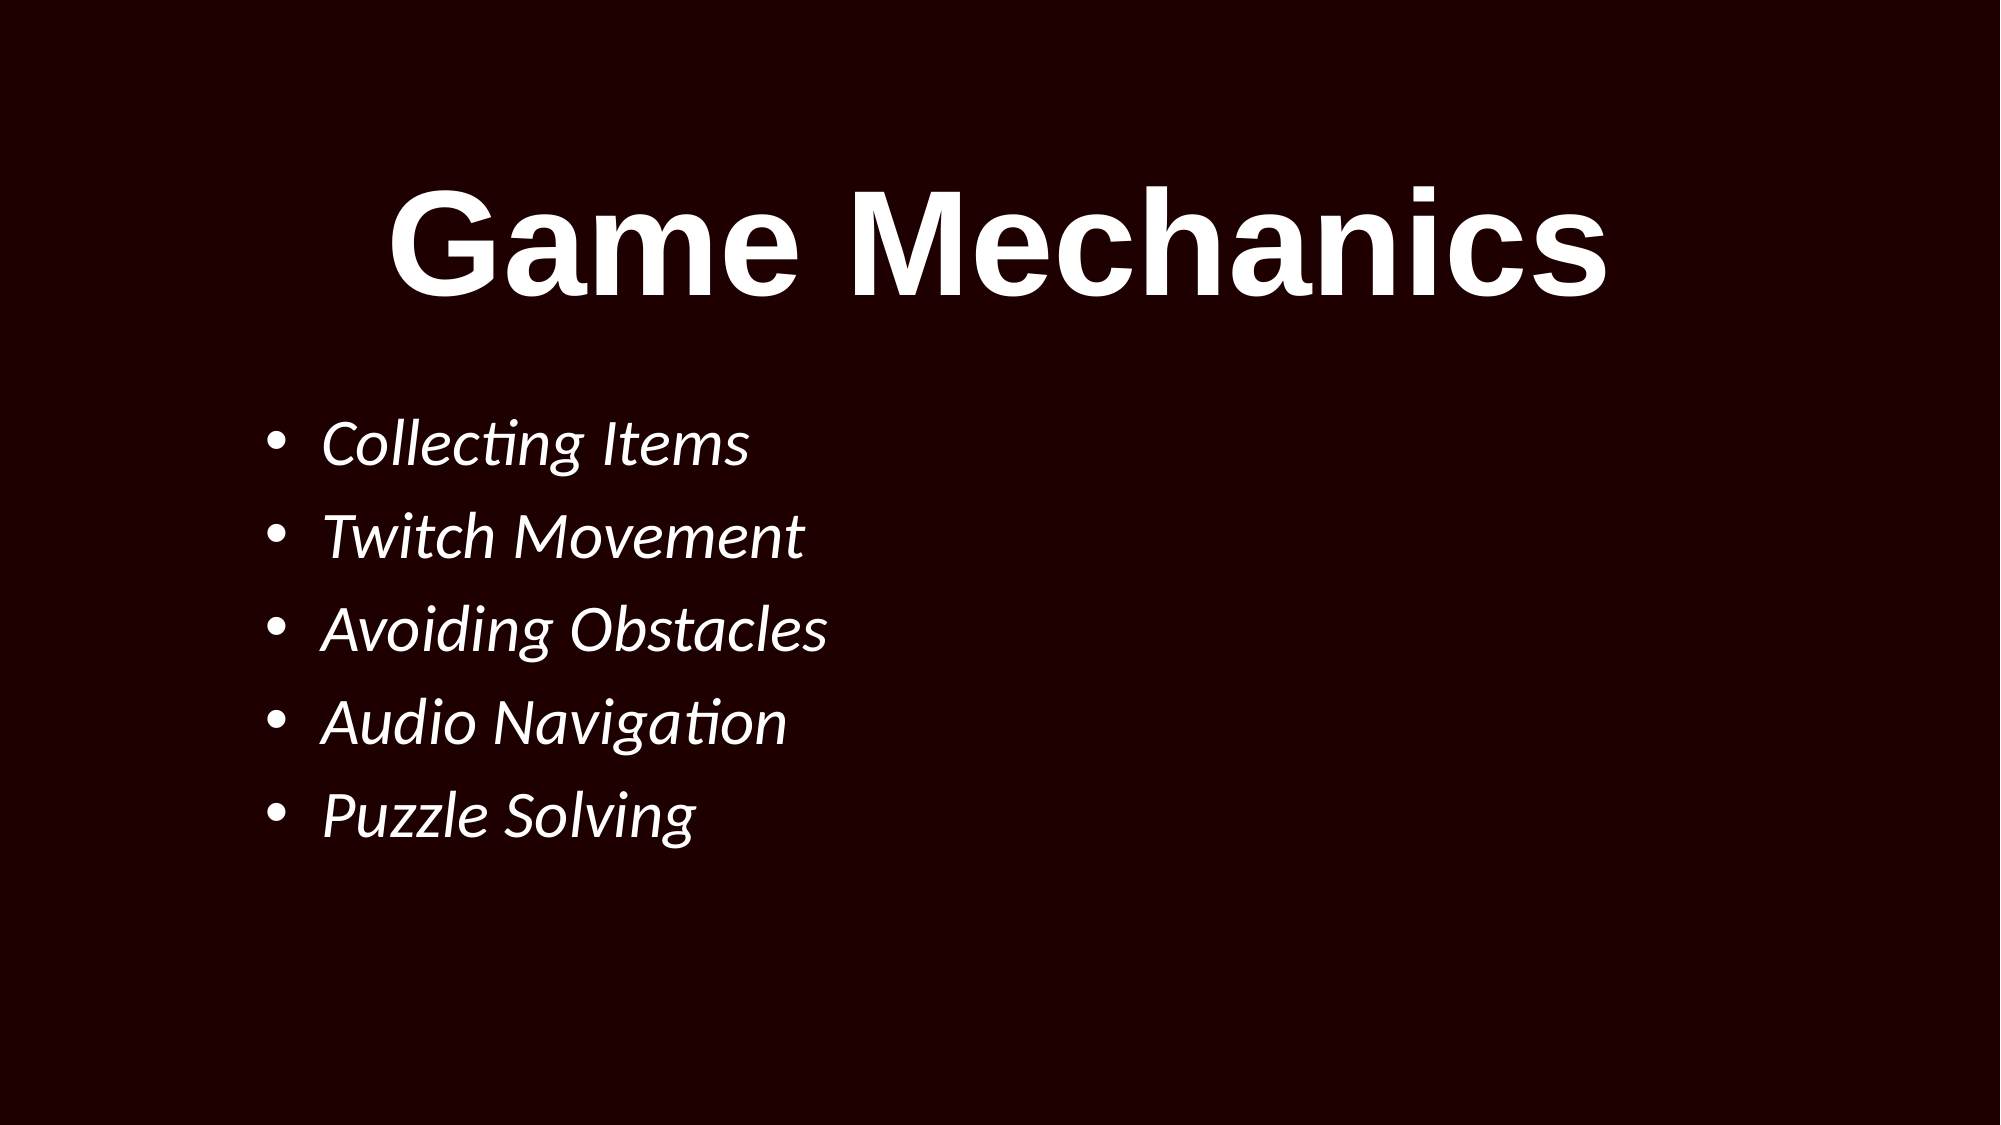

# Game Mechanics
Collecting Items
Twitch Movement
Avoiding Obstacles
Audio Navigation
Puzzle Solving